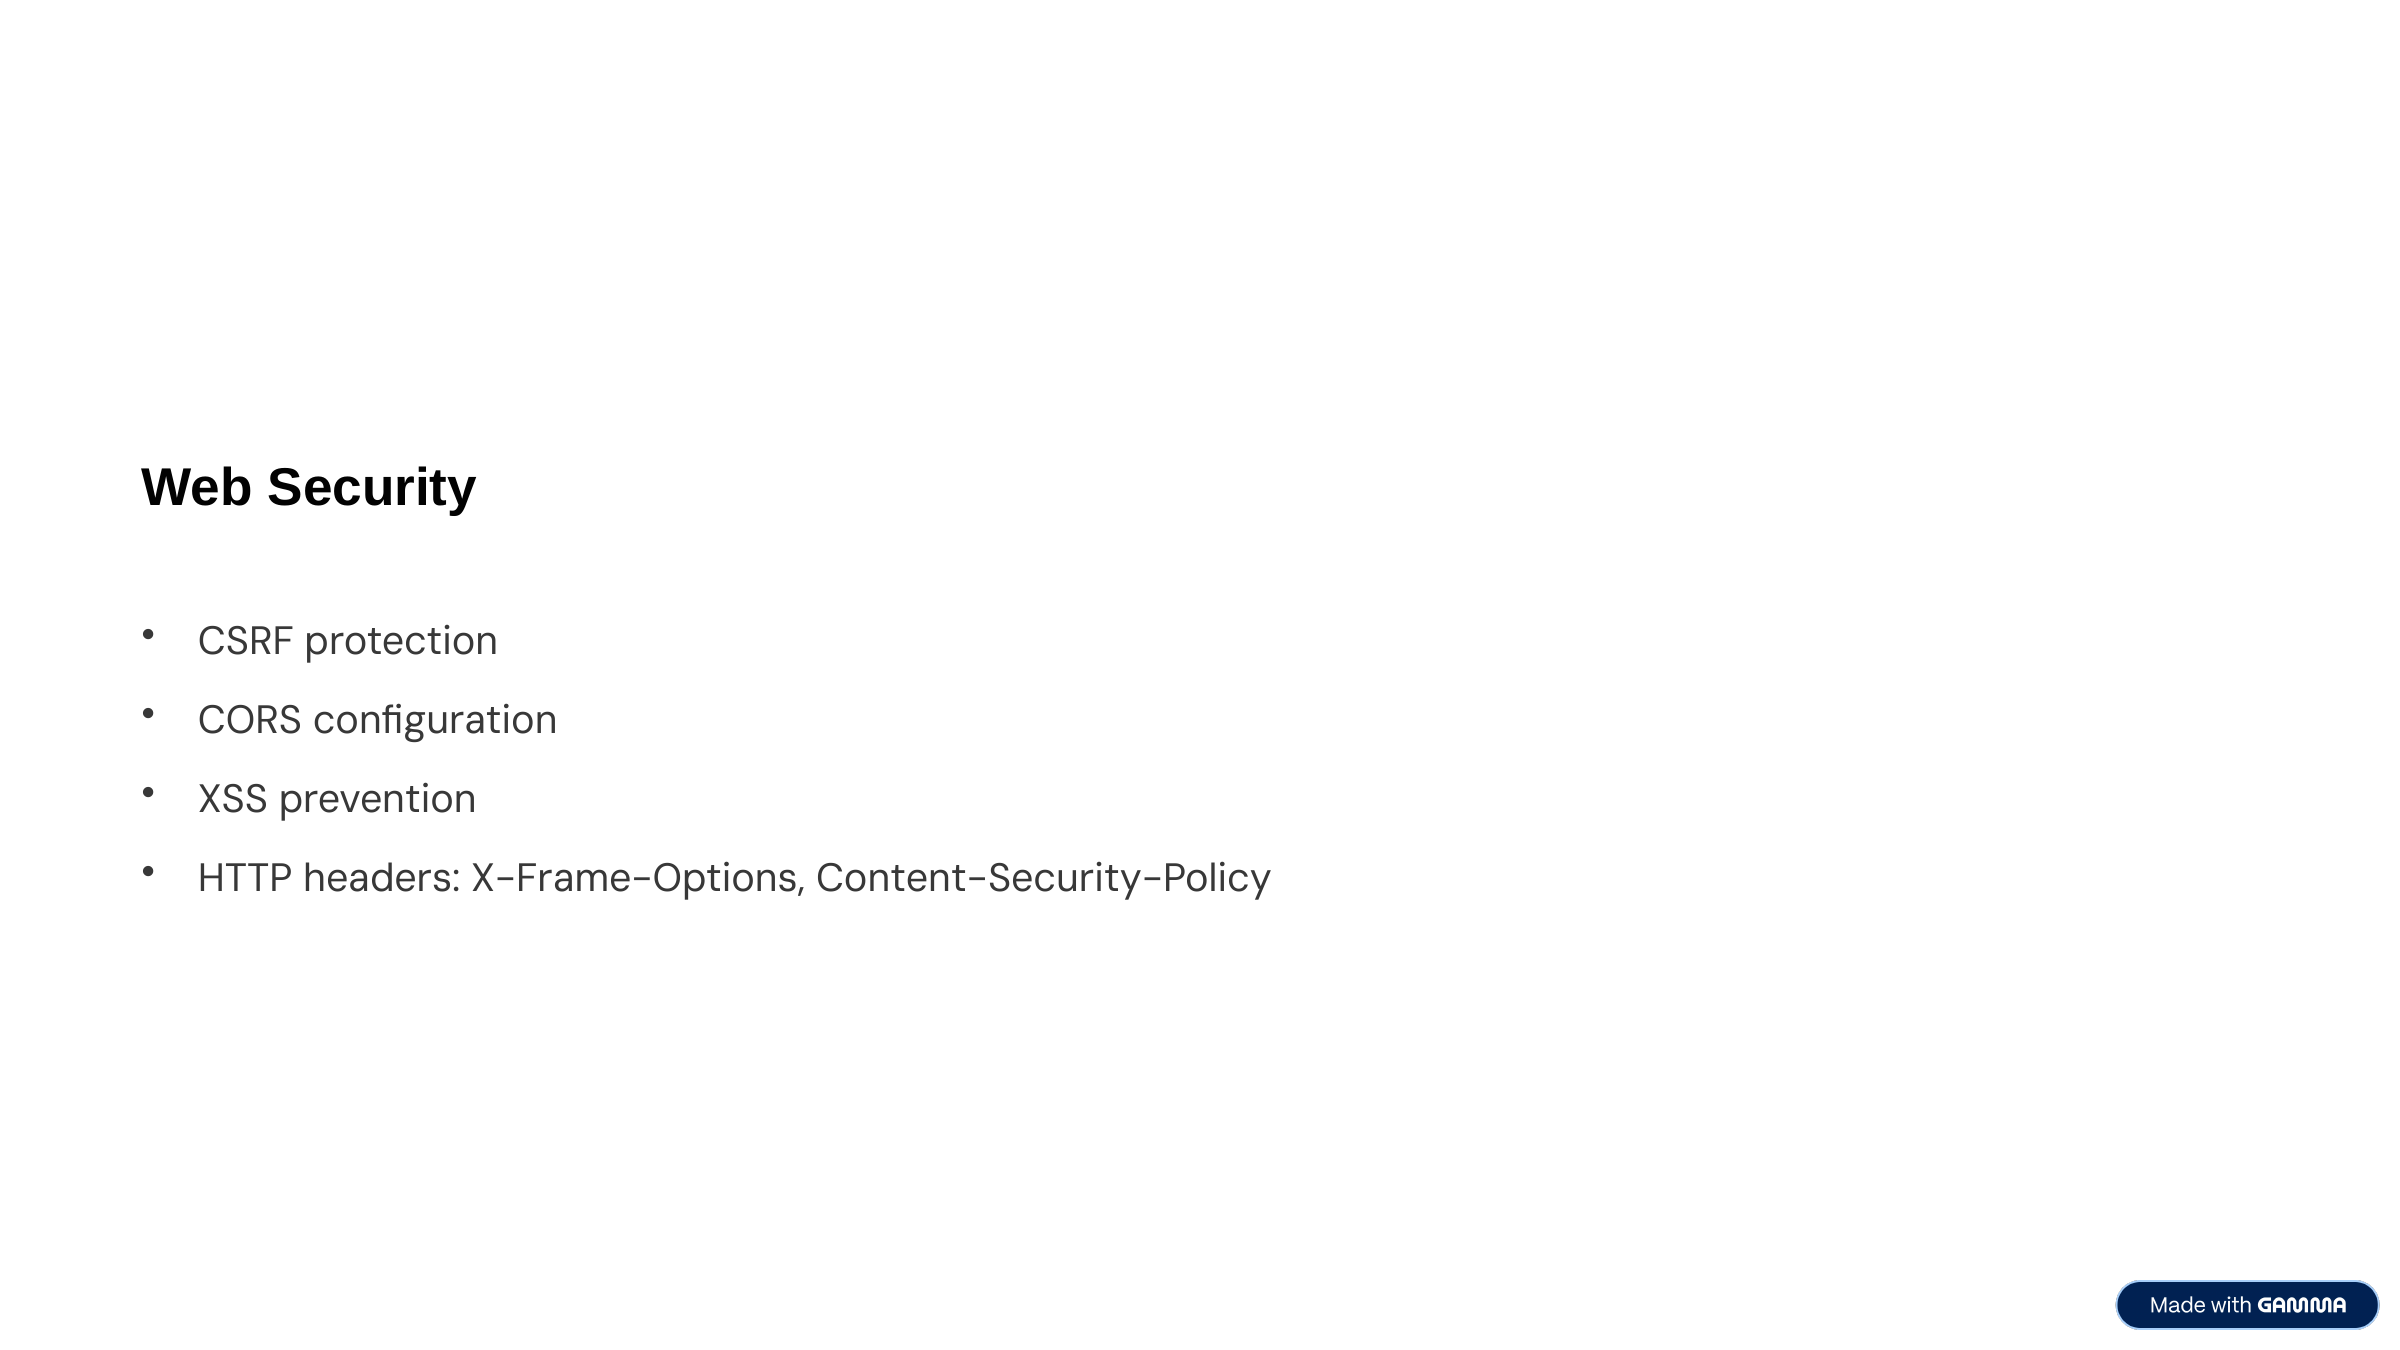

Web Security
CSRF protection
CORS configuration
XSS prevention
HTTP headers: X-Frame-Options, Content-Security-Policy